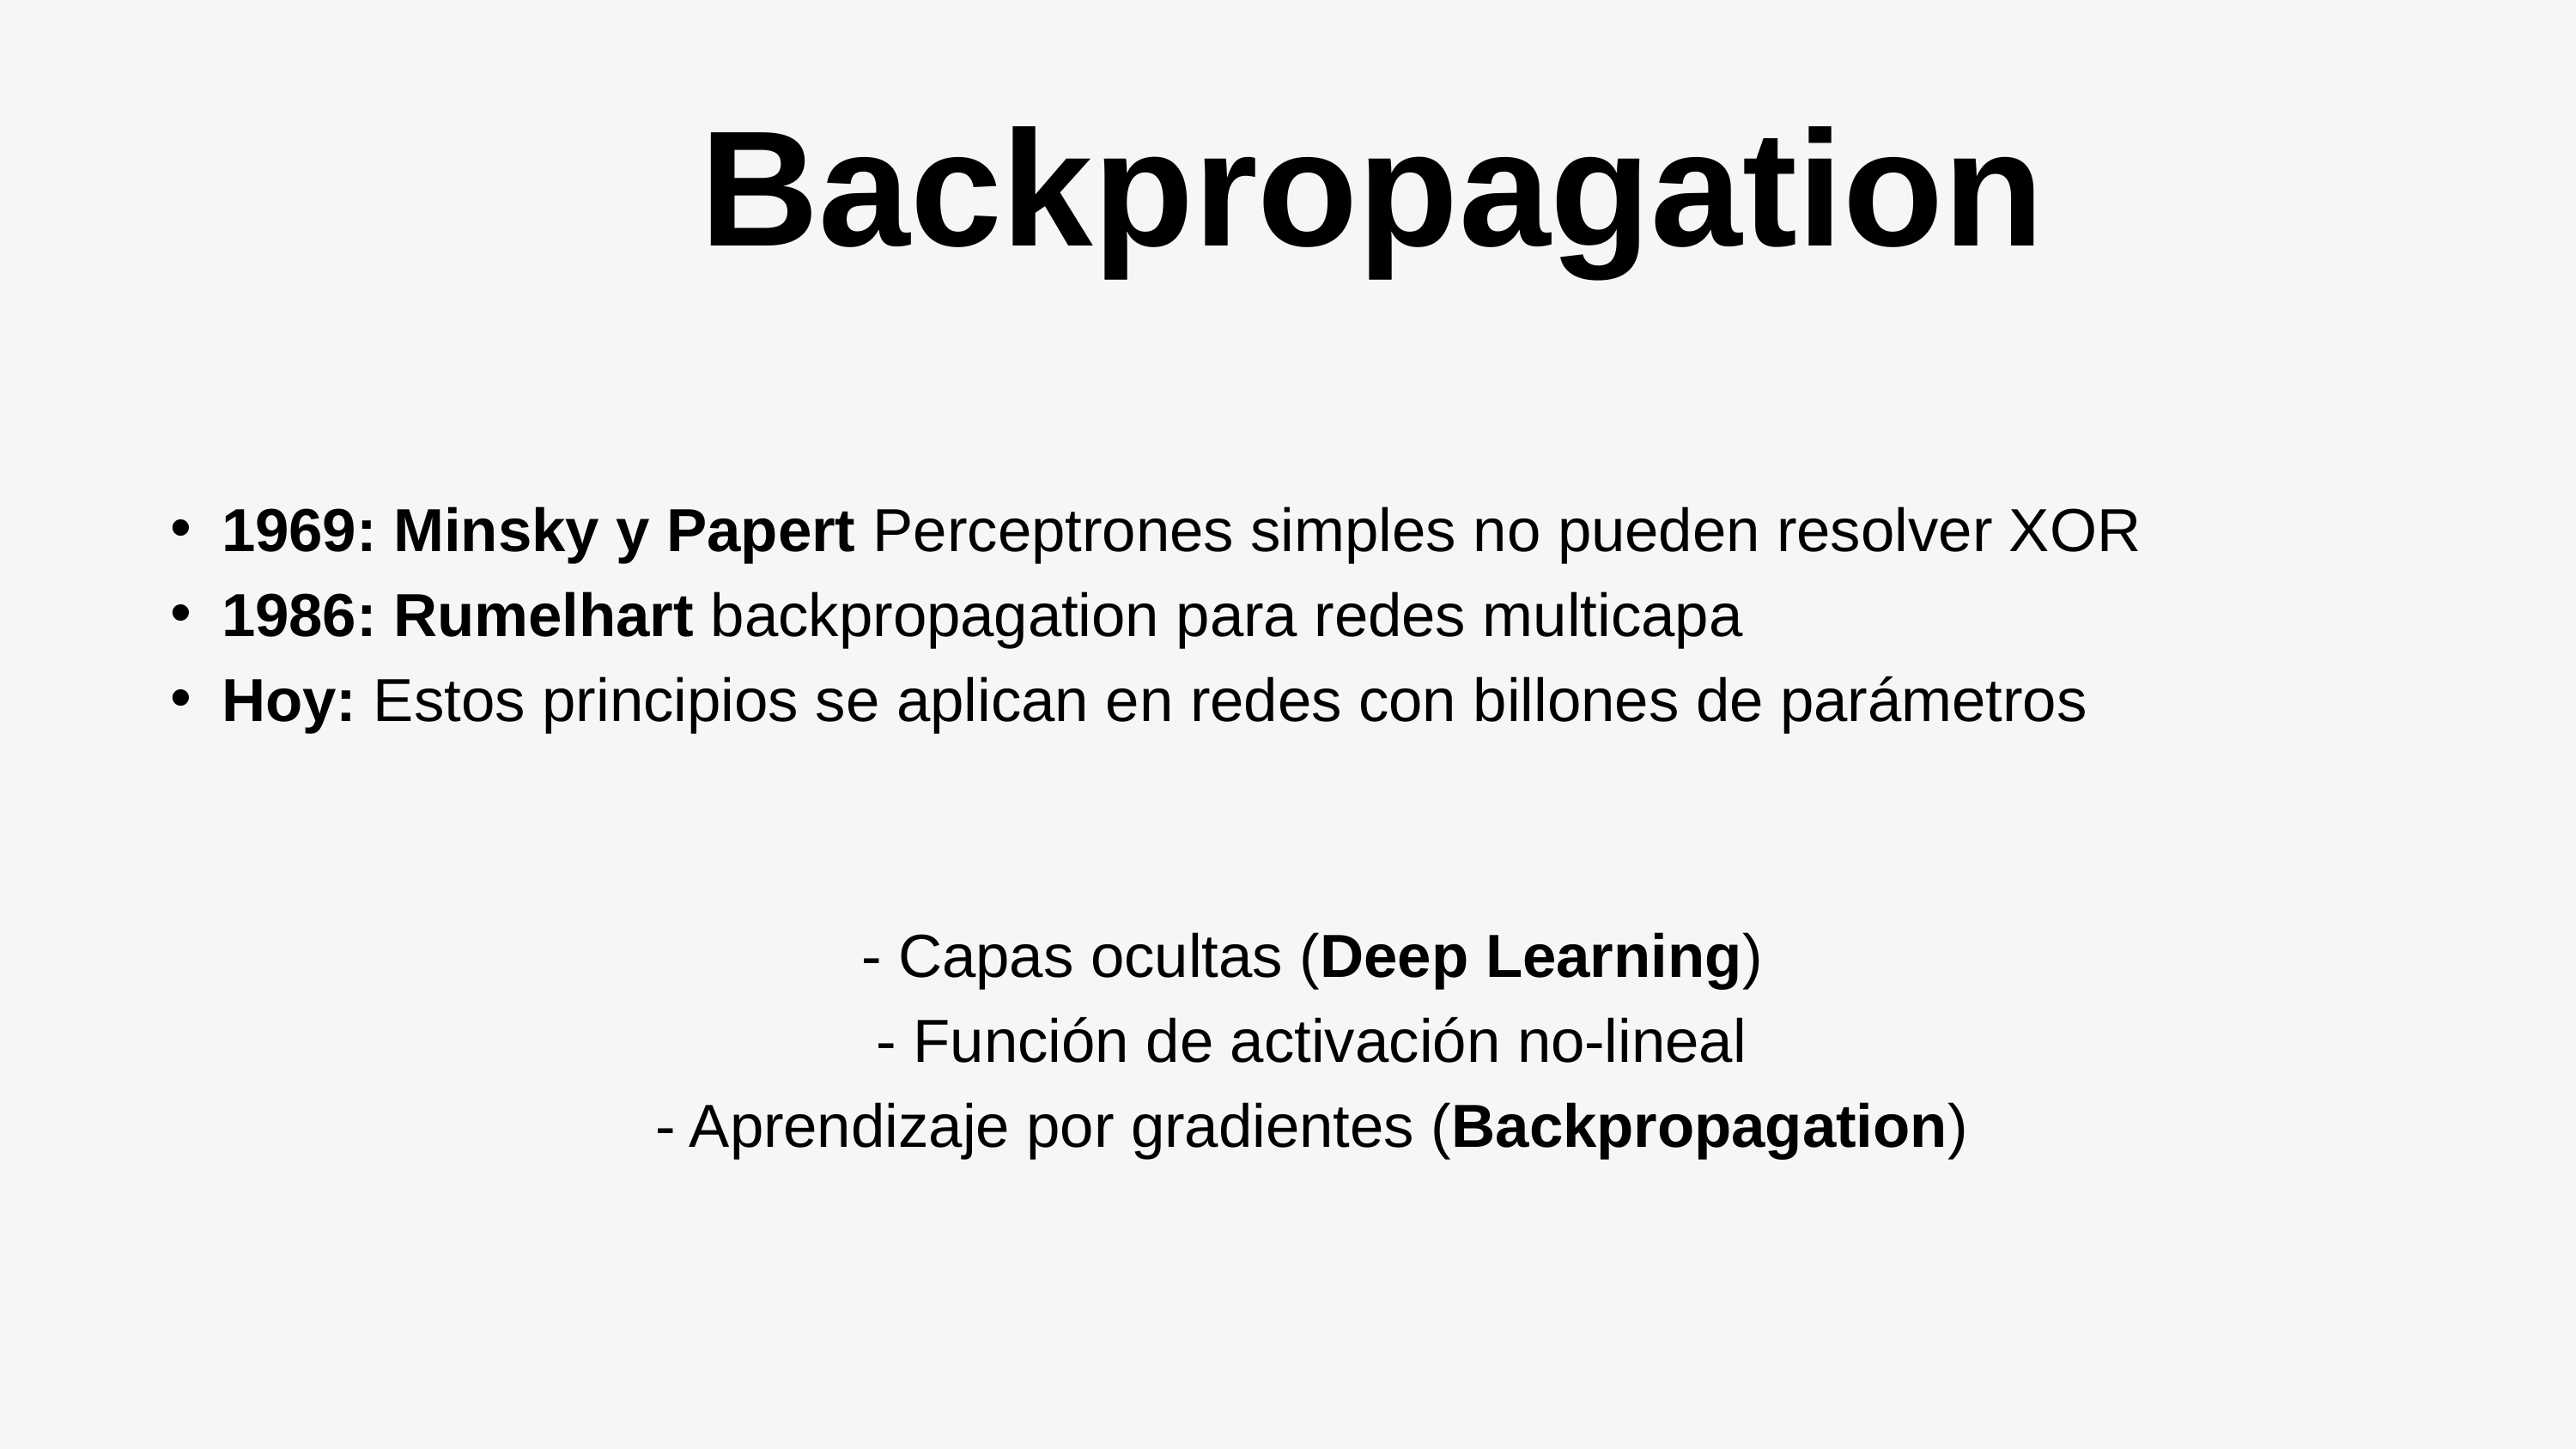

Backpropagation
1969: Minsky y Papert Perceptrones simples no pueden resolver XOR
1986: Rumelhart backpropagation para redes multicapa
Hoy: Estos principios se aplican en redes con billones de parámetros

- Capas ocultas (Deep Learning)
- Función de activación no-lineal
- Aprendizaje por gradientes (Backpropagation)